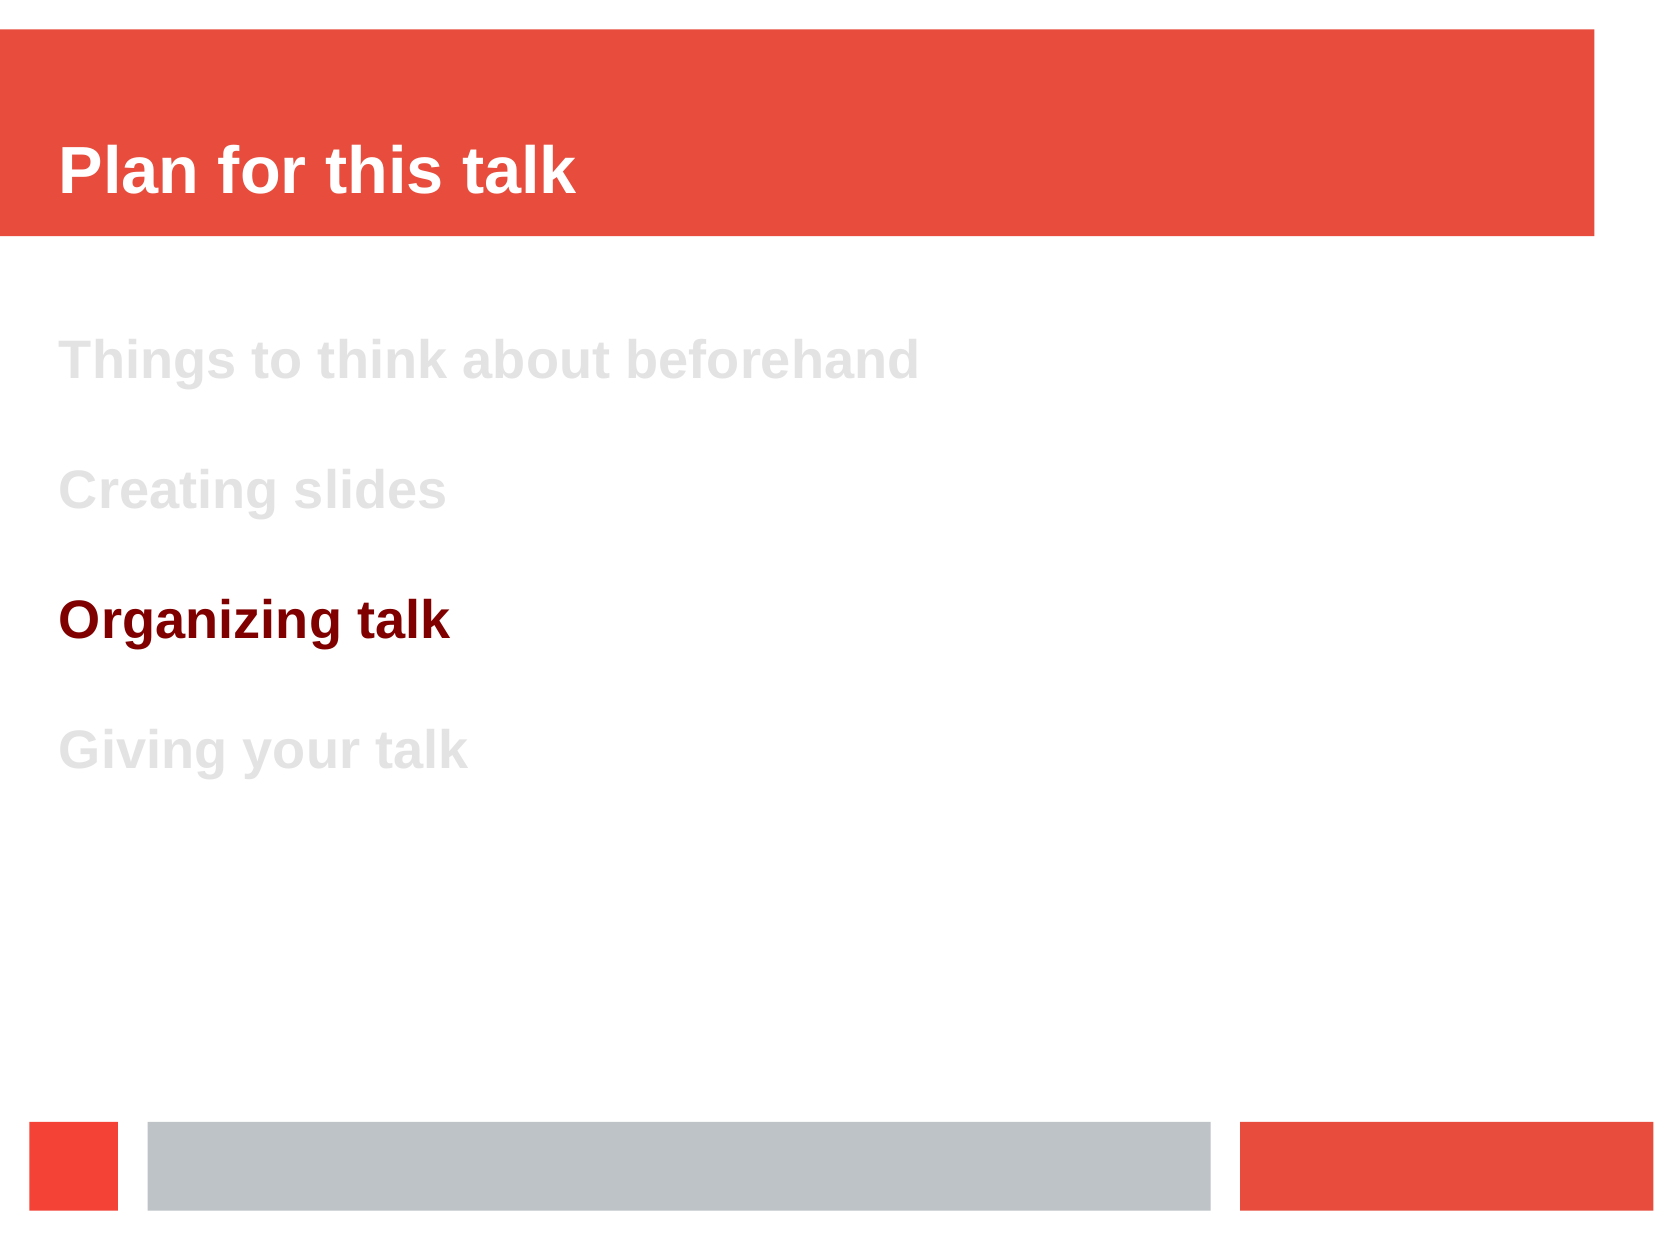

Plan for this talk
Things to think about beforehand

Creating slides

Organizing talk

Giving your talk